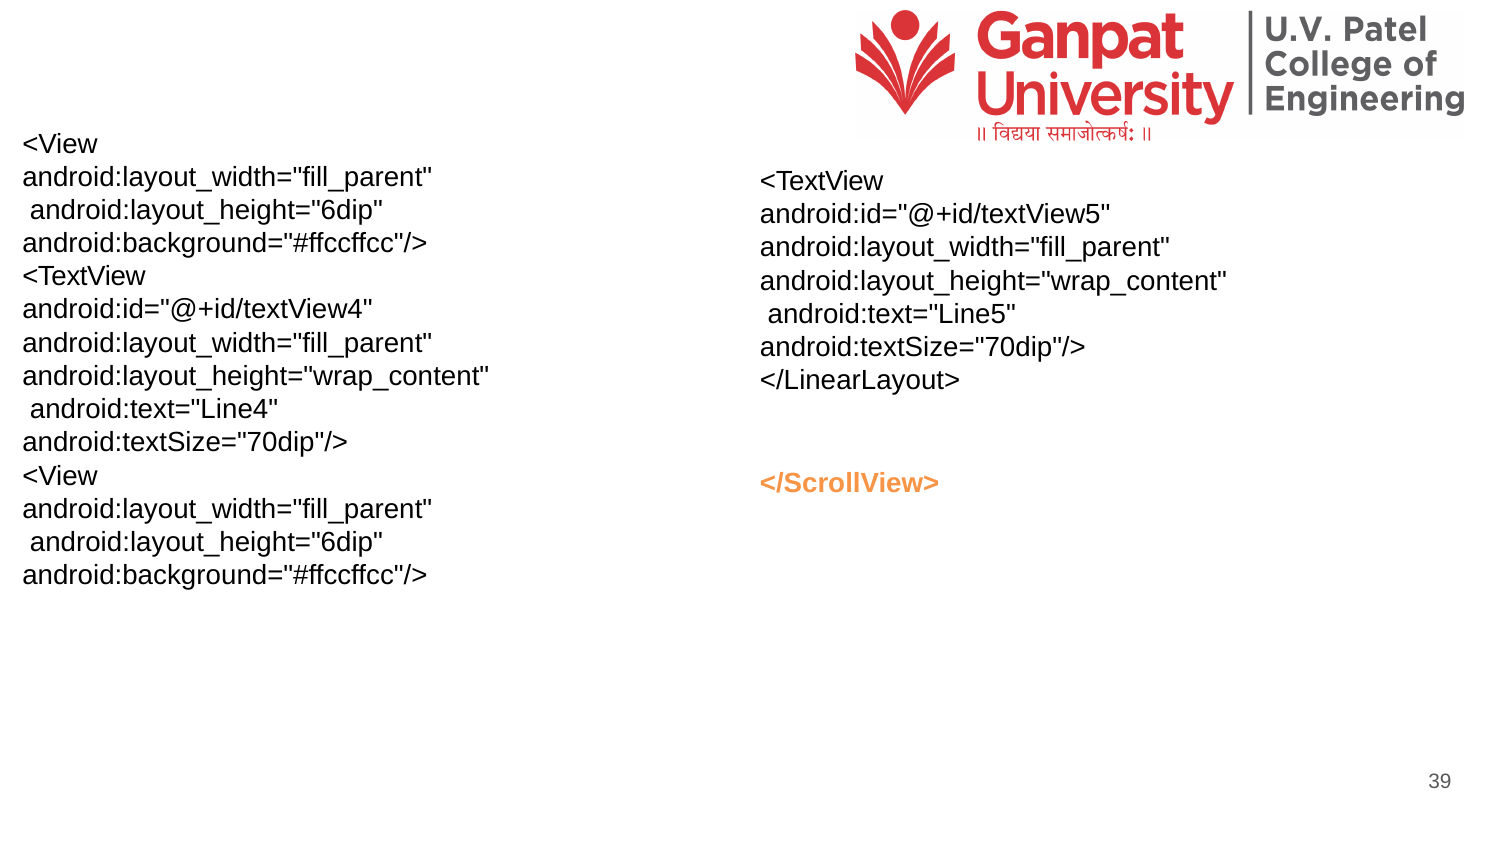

<View  android:layout_width="fill_parent"  android:layout_height="6dip"  android:background="#ffccffcc"/>
<TextView  android:id="@+id/textView4"  android:layout_width="fill_parent"  android:layout_height="wrap_content"  android:text="Line4"  android:textSize="70dip"/>
<View  android:layout_width="fill_parent"  android:layout_height="6dip"  android:background="#ffccffcc"/>
<TextView  android:id="@+id/textView5"  android:layout_width="fill_parent"  android:layout_height="wrap_content"  android:text="Line5"  android:textSize="70dip"/>
</LinearLayout>
</ScrollView>
39